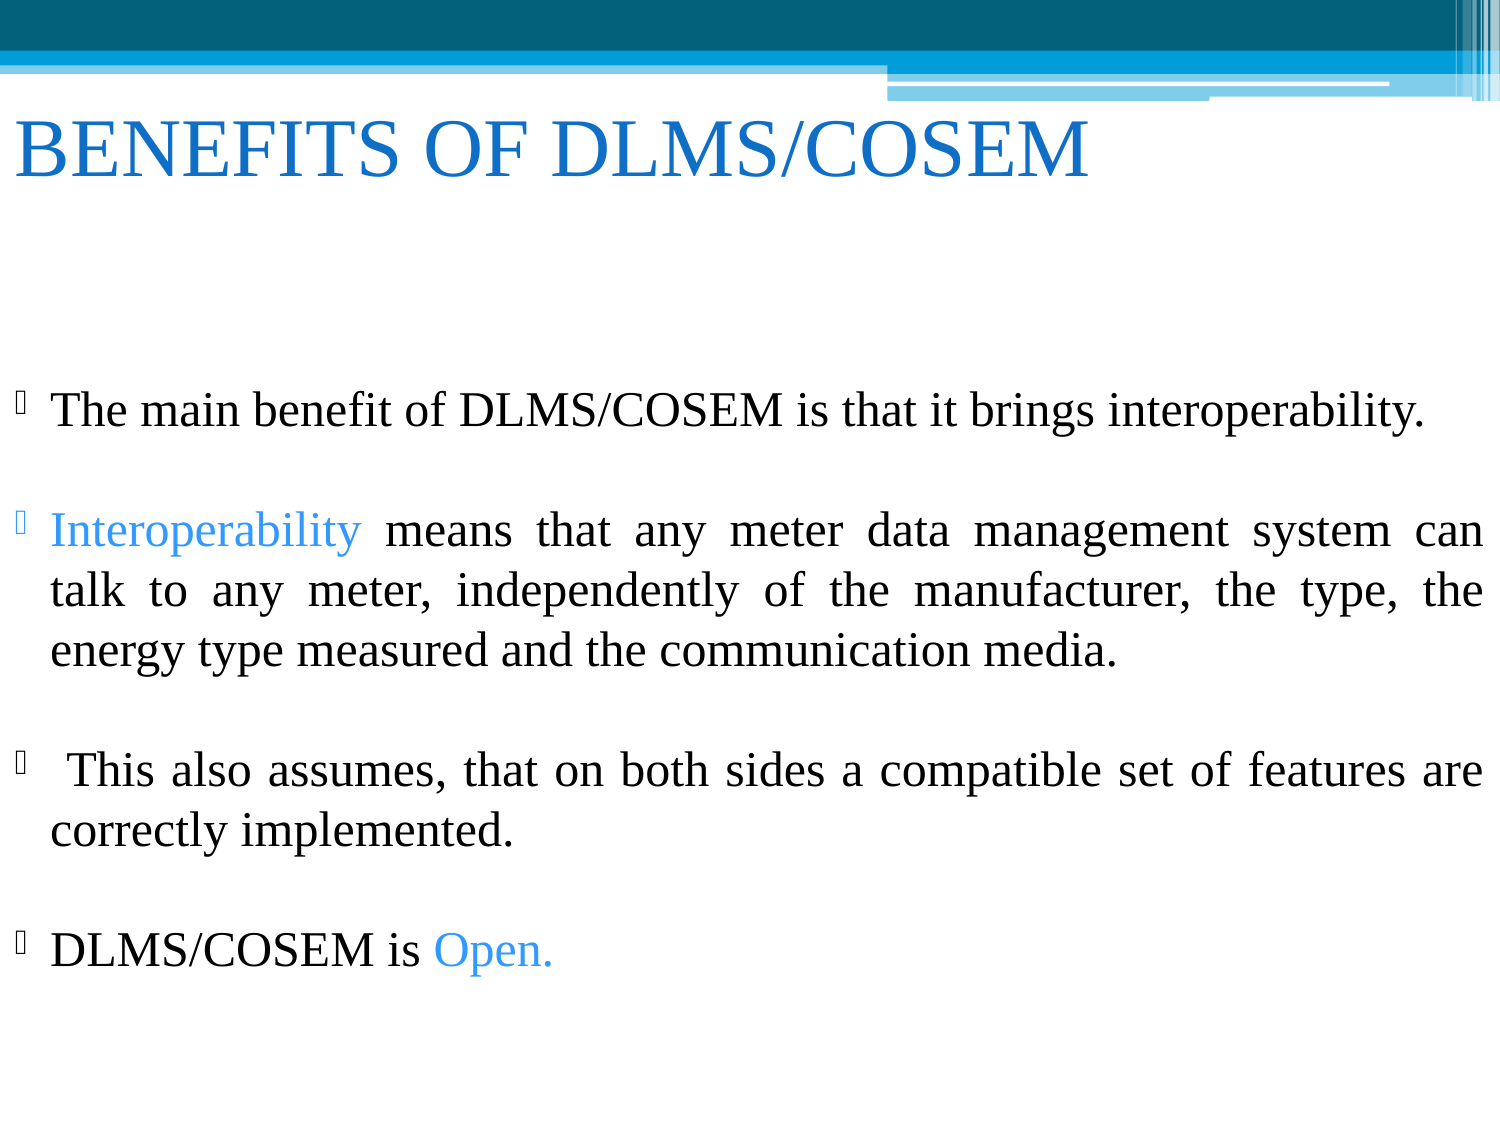

BENEFITS OF DLMS/COSEM

The main benefit of DLMS/COSEM is that it brings interoperability.

Interoperability means that any meter data management system can talk to any meter, independently of the manufacturer, the type, the energy type measured and the communication media.

 This also assumes, that on both sides a compatible set of features are correctly implemented.

DLMS/COSEM is Open.